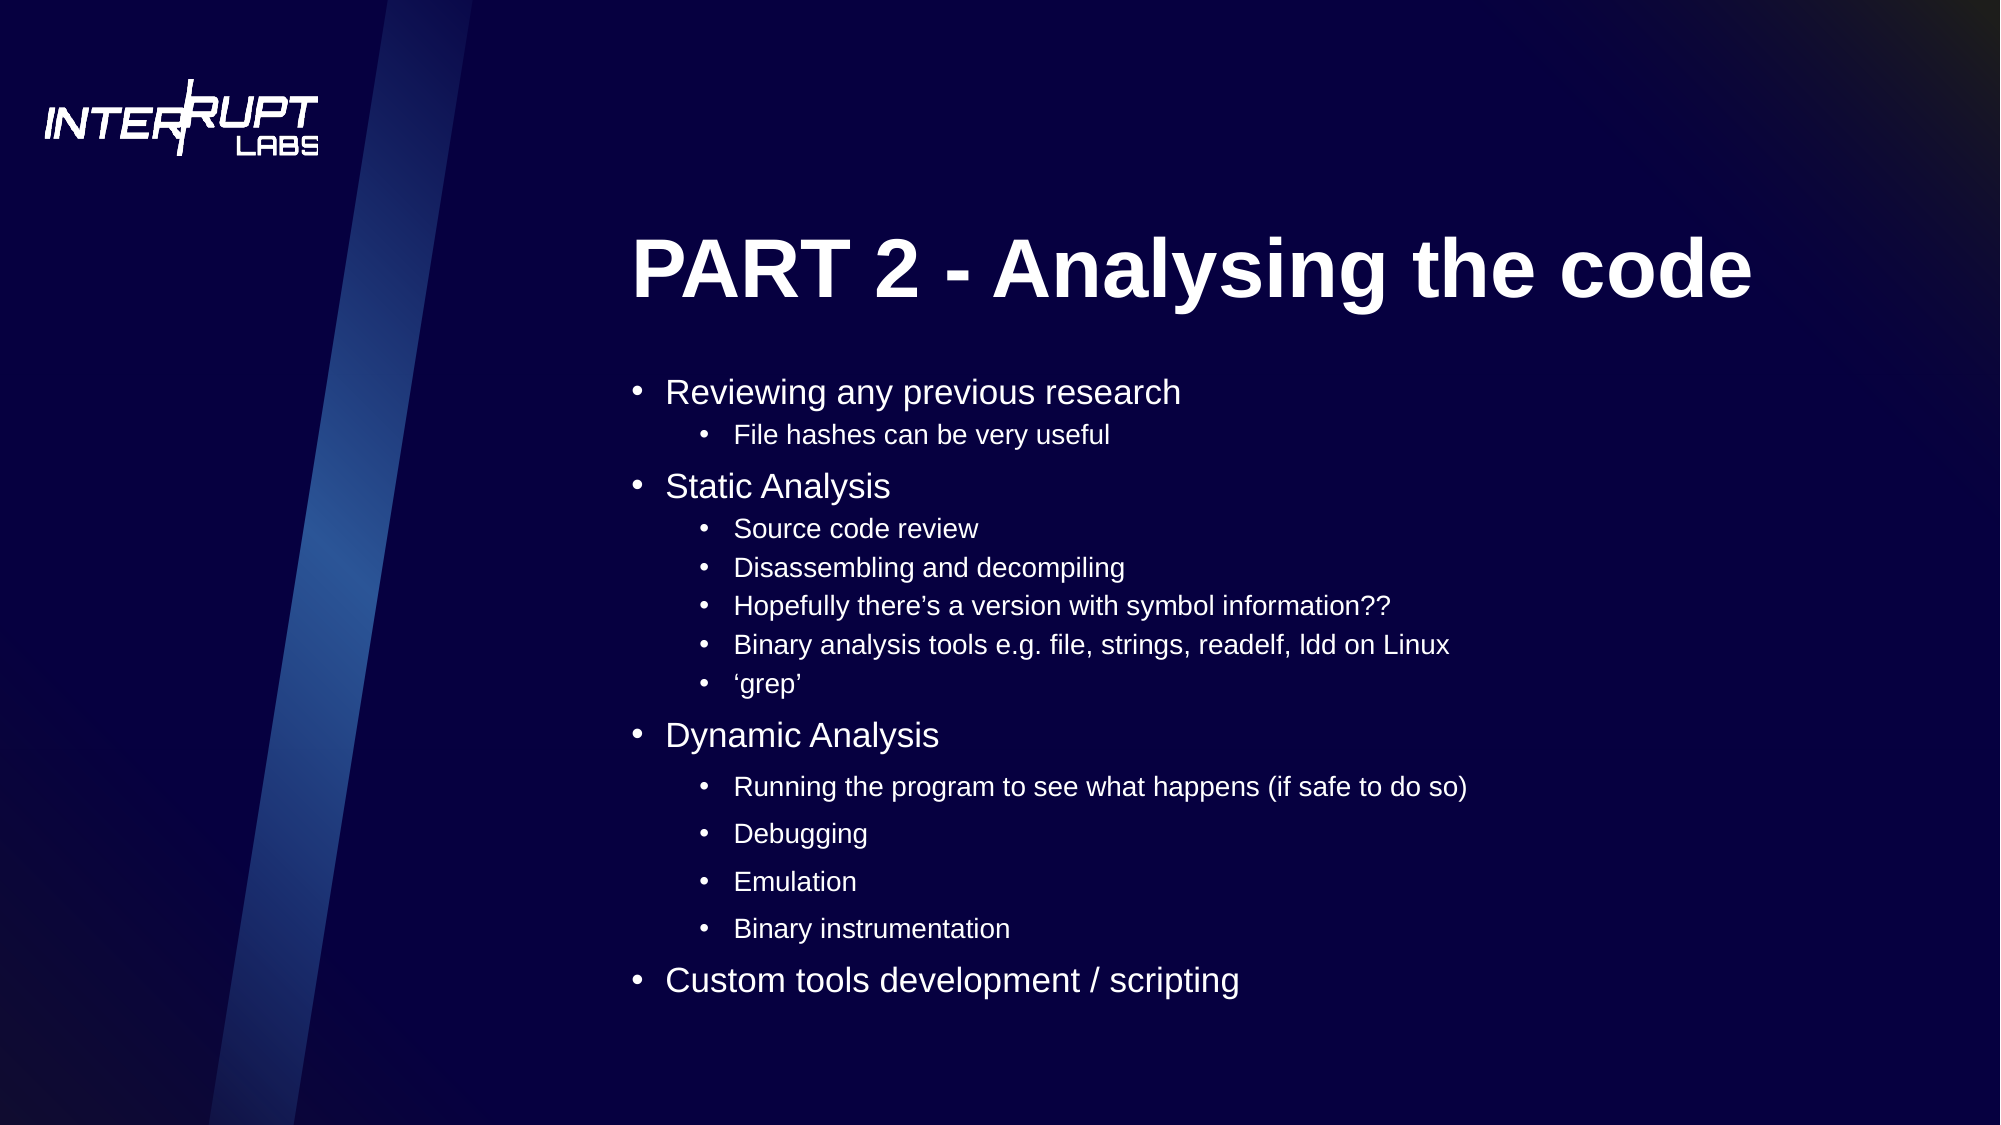

# PART 2 - Analysing the code
Reviewing any previous research
File hashes can be very useful
Static Analysis
Source code review
Disassembling and decompiling
Hopefully there’s a version with symbol information??
Binary analysis tools e.g. file, strings, readelf, ldd on Linux
‘grep’
Dynamic Analysis
Running the program to see what happens (if safe to do so)
Debugging
Emulation
Binary instrumentation
Custom tools development / scripting